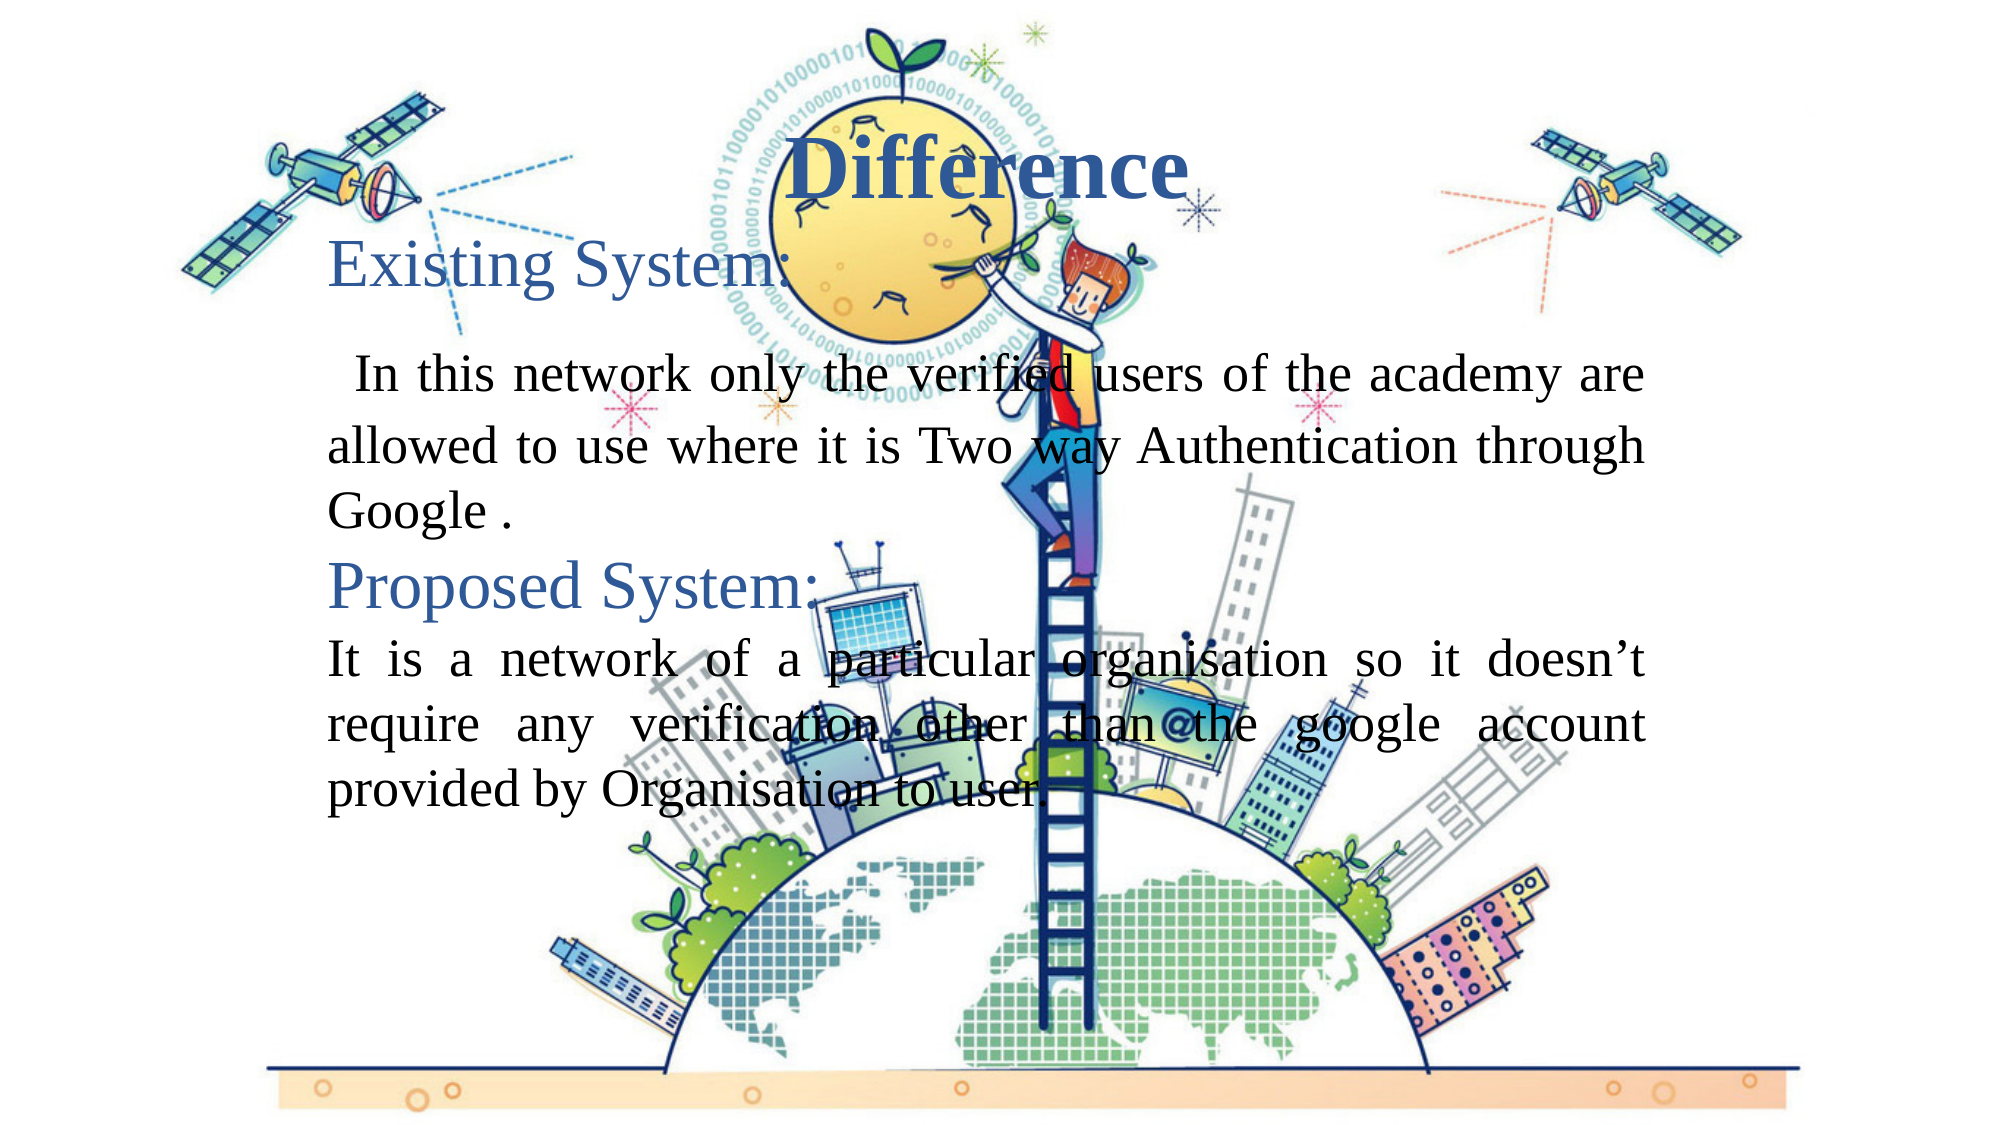

Difference
Existing System:
 In this network only the verified users of the academy are allowed to use where it is Two way Authentication through Google .
Proposed System:
It is a network of a particular organisation so it doesn’t require any verification other than the google account provided by Organisation to user.